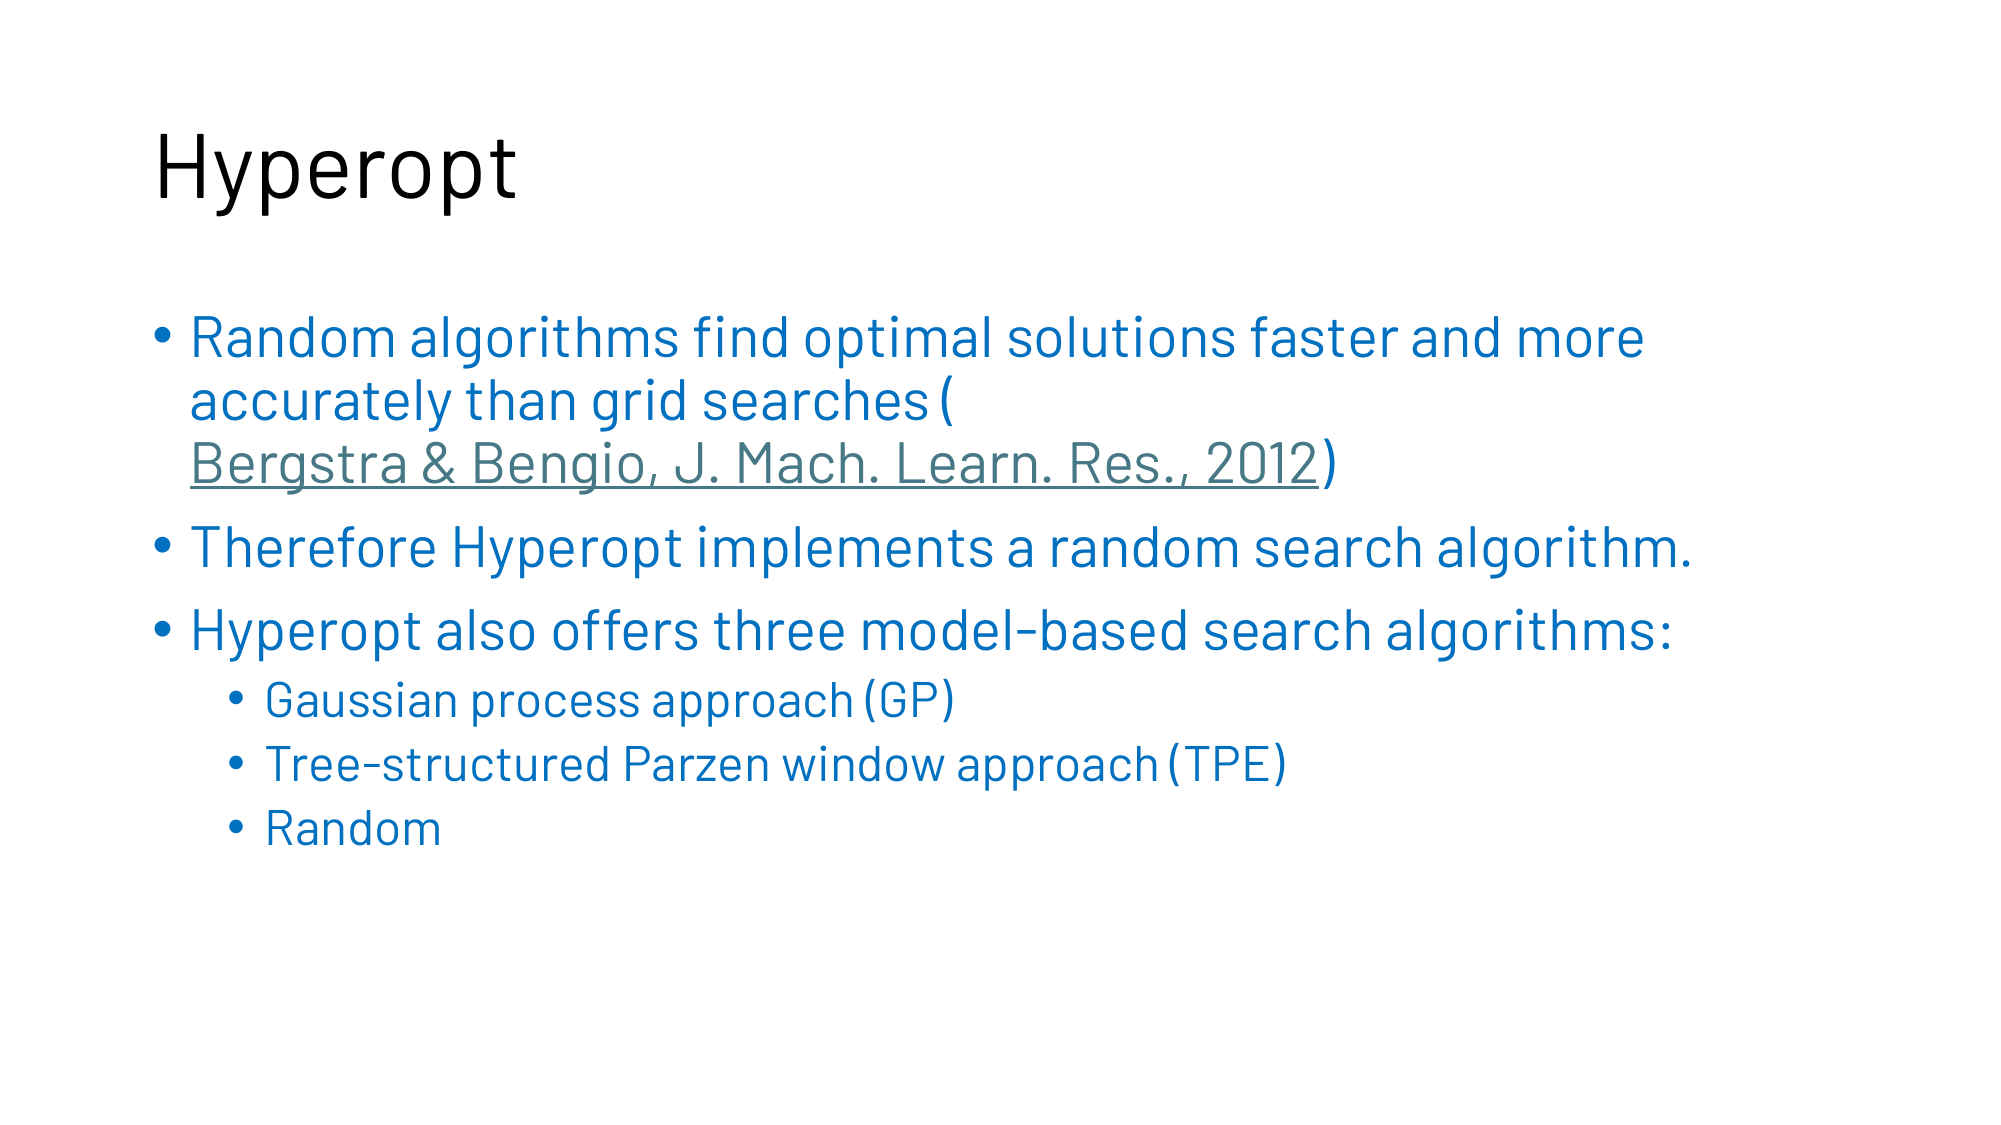

# Hyperopt
Random algorithms find optimal solutions faster and more accurately than grid searches (Bergstra & Bengio, J. Mach. Learn. Res., 2012)
Therefore Hyperopt implements a random search algorithm.
Hyperopt also offers three model-based search algorithms:
Gaussian process approach (GP)
Tree-structured Parzen window approach (TPE)
Random